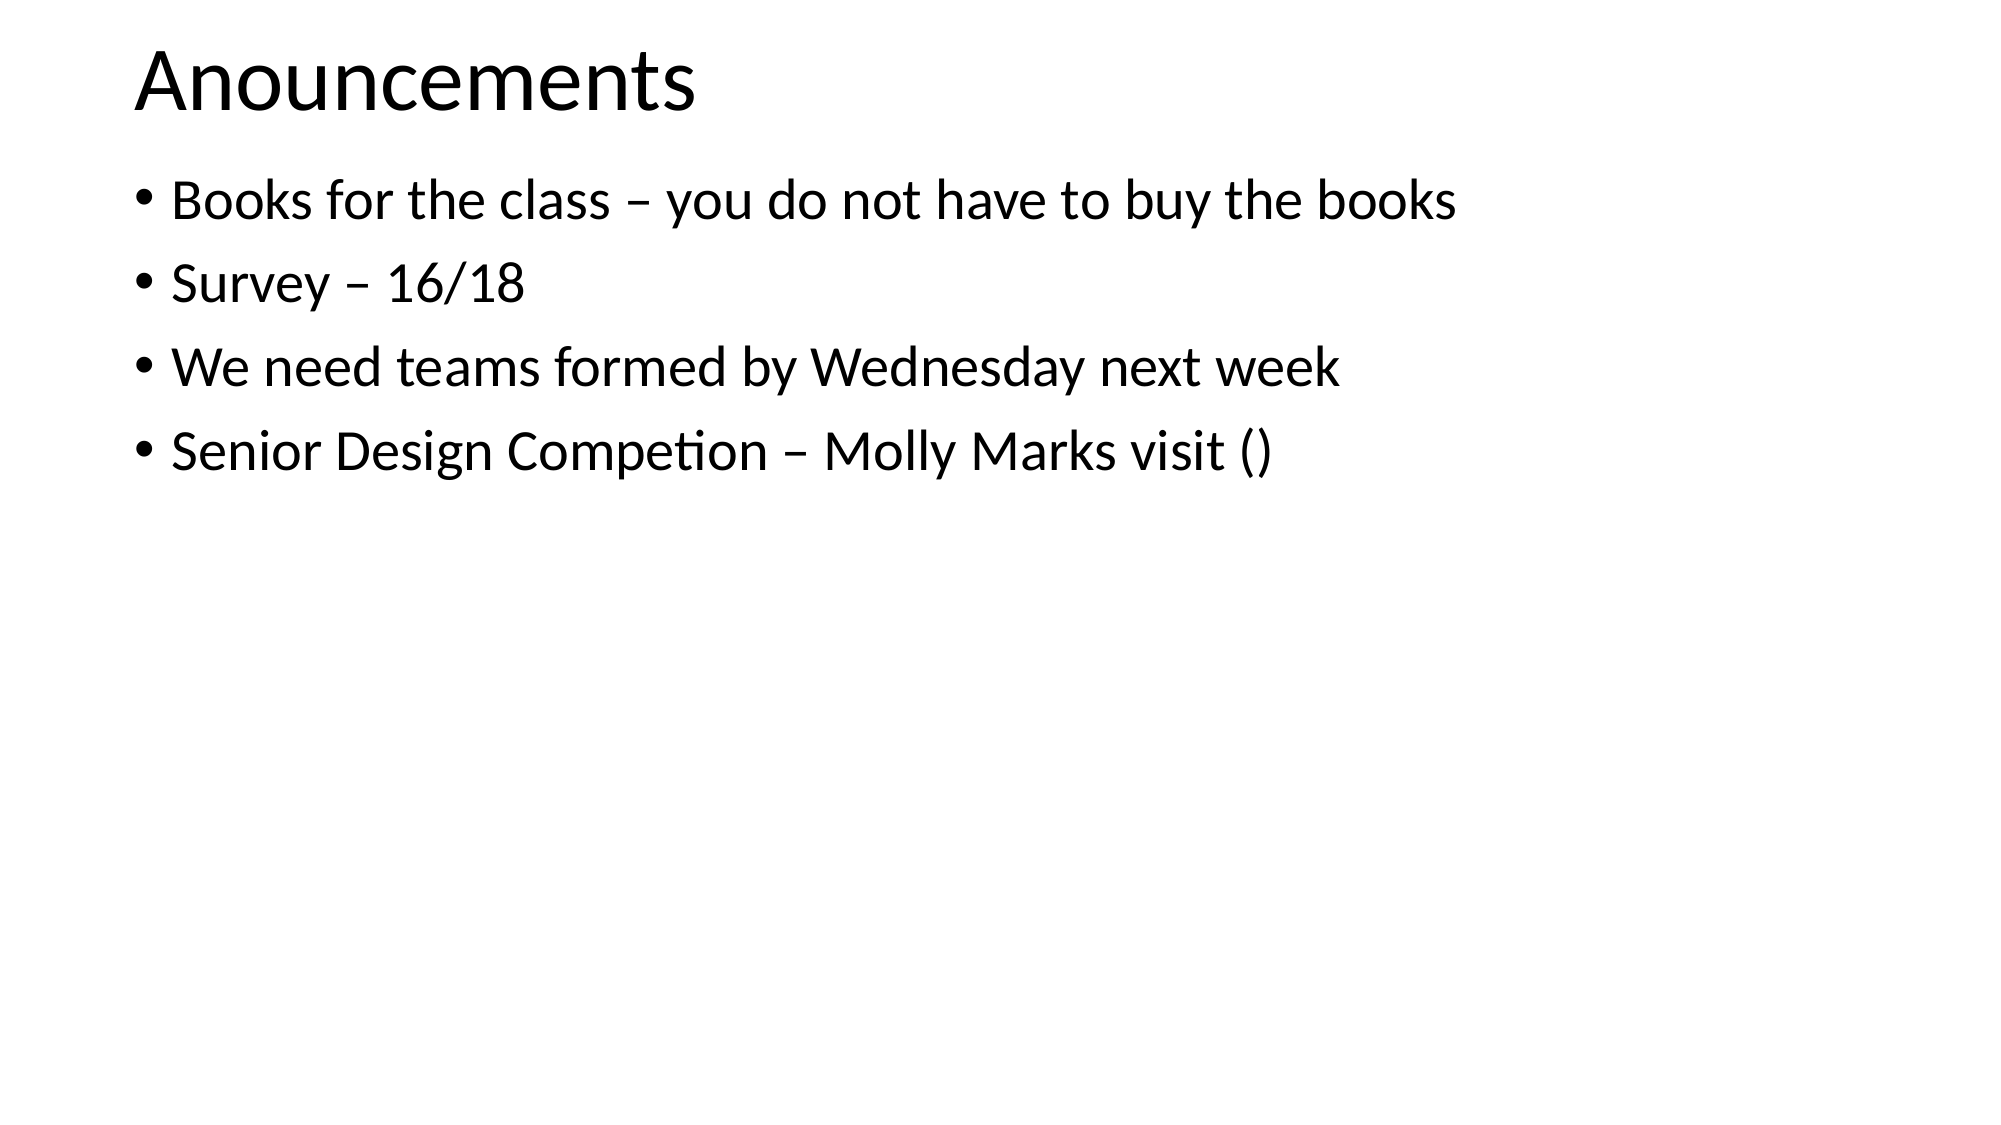

# Anouncements
Books for the class – you do not have to buy the books
Survey – 16/18
We need teams formed by Wednesday next week
Senior Design Competion – Molly Marks visit ()